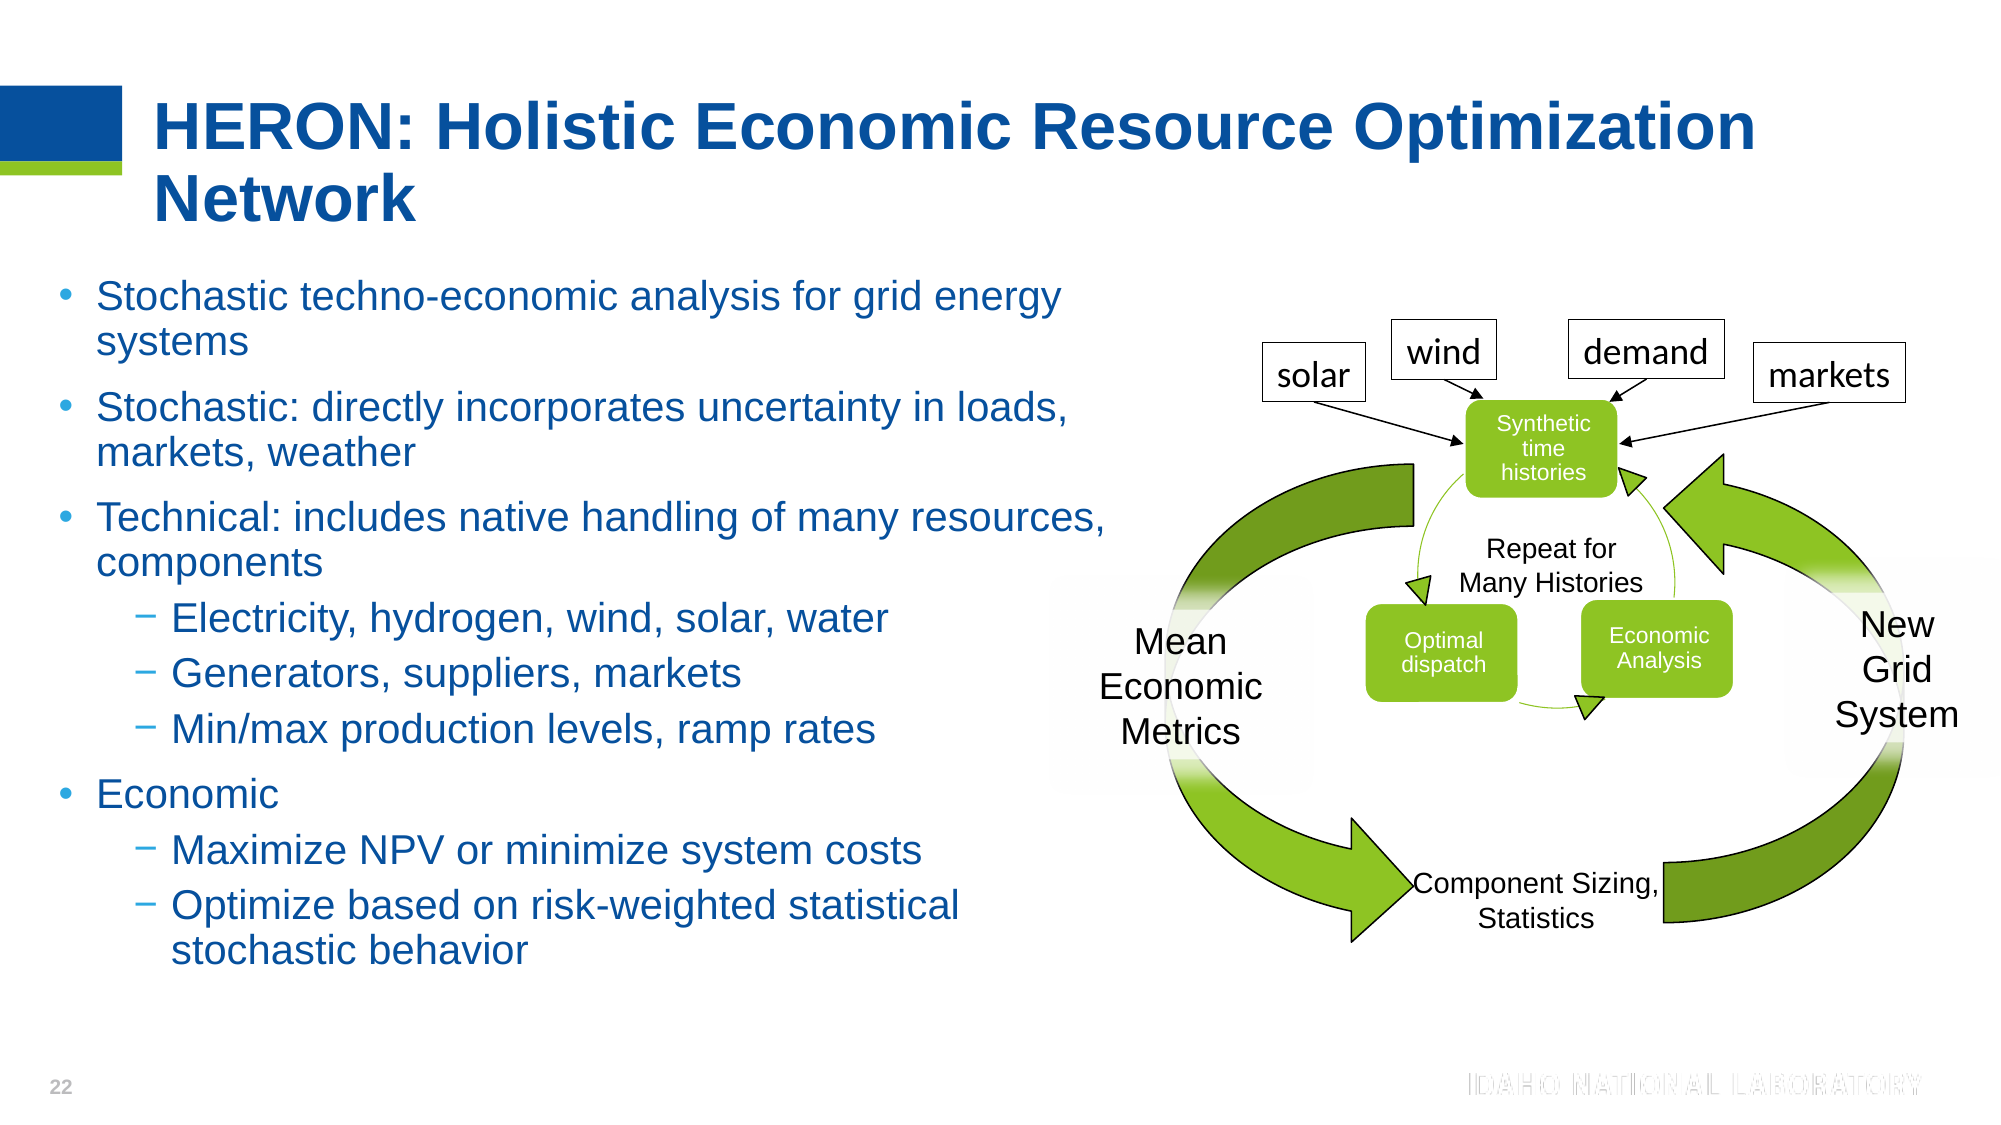

# HERON: Holistic Economic Resource Optimization Network
Stochastic techno-economic analysis for grid energy systems
Stochastic: directly incorporates uncertainty in loads, markets, weather
Technical: includes native handling of many resources, components
Electricity, hydrogen, wind, solar, water
Generators, suppliers, markets
Min/max production levels, ramp rates
Economic
Maximize NPV or minimize system costs
Optimize based on risk-weighted statistical stochastic behavior
demand
wind
solar
markets
Synthetic time histories
Economic Analysis
Optimal dispatch

Repeat for Many Histories

New
Grid
System
Mean
Economic
Metrics

Component Sizing,
Statistics
22